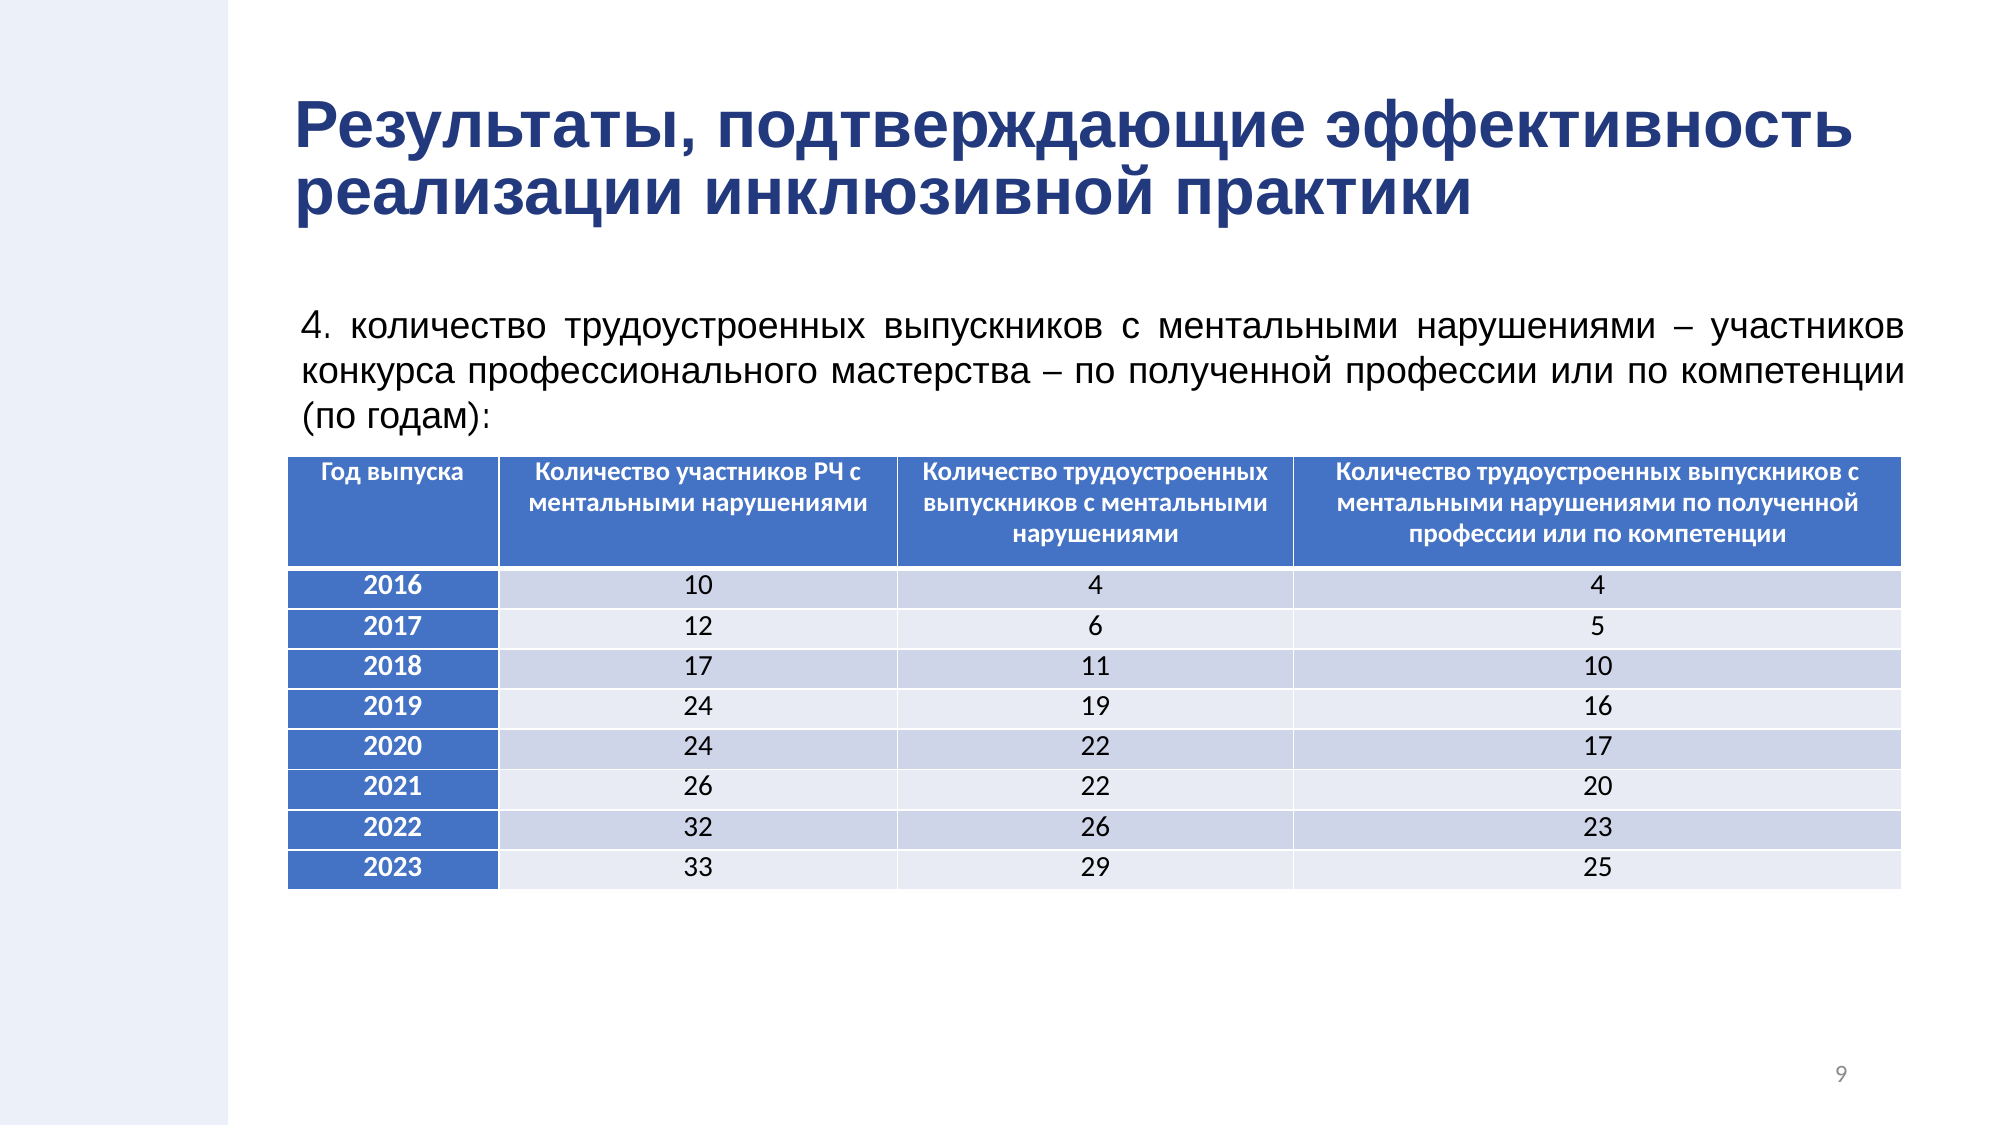

# Результаты, подтверждающие эффективность реализации инклюзивной практики
4. количество трудоустроенных выпускников с ментальными нарушениями – участников конкурса профессионального мастерства – по полученной профессии или по компетенции (по годам):

| Год выпуска | Количество участников РЧ с ментальными нарушениями | Количество трудоустроенных выпускников с ментальными нарушениями | Количество трудоустроенных выпускников с ментальными нарушениями по полученной профессии или по компетенции |
| --- | --- | --- | --- |
| 2016 | 10 | 4 | 4 |
| 2017 | 12 | 6 | 5 |
| 2018 | 17 | 11 | 10 |
| 2019 | 24 | 19 | 16 |
| 2020 | 24 | 22 | 17 |
| 2021 | 26 | 22 | 20 |
| 2022 | 32 | 26 | 23 |
| 2023 | 33 | 29 | 25 |
9